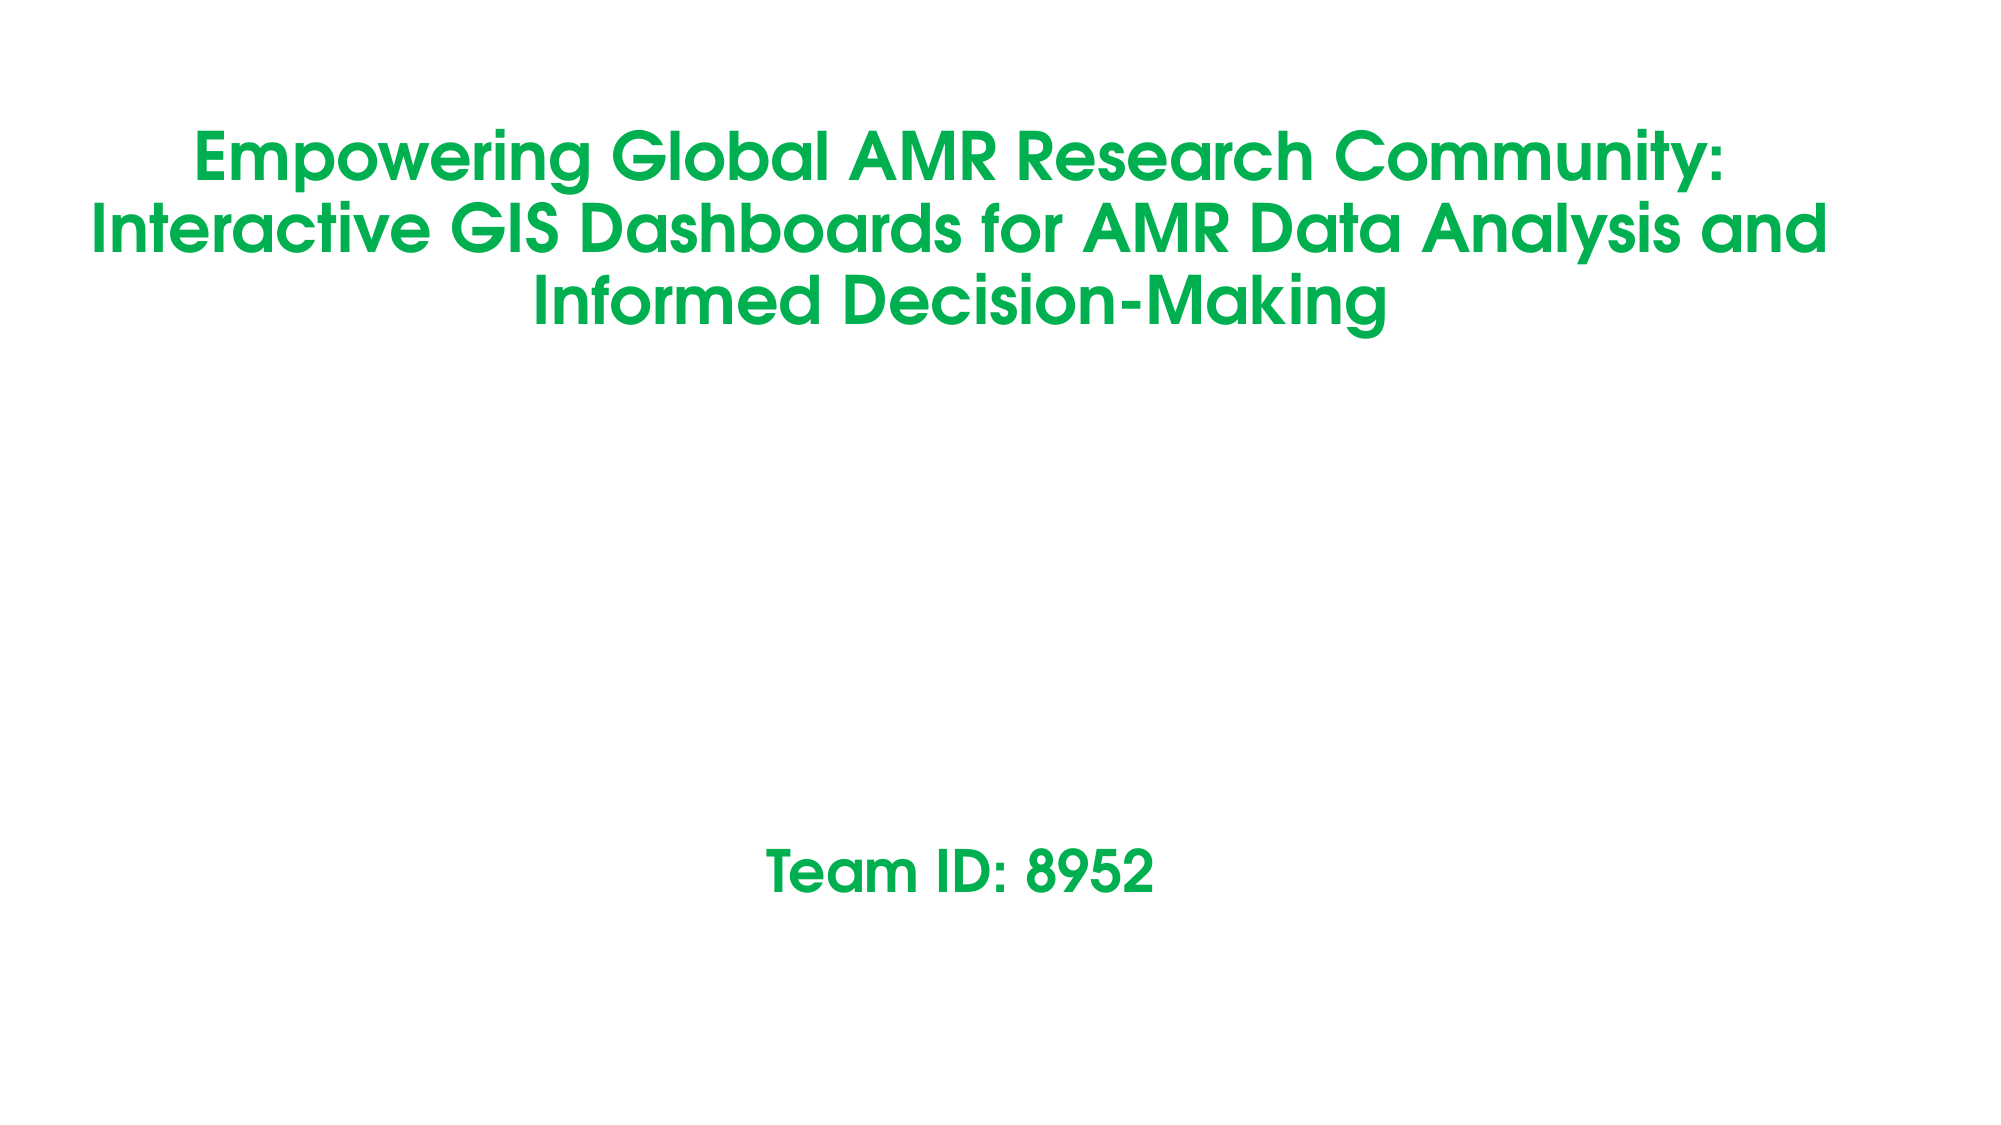

# Empowering Global AMR Research Community: Interactive GIS Dashboards for AMR Data Analysis and Informed Decision-Making Team ID: 8952